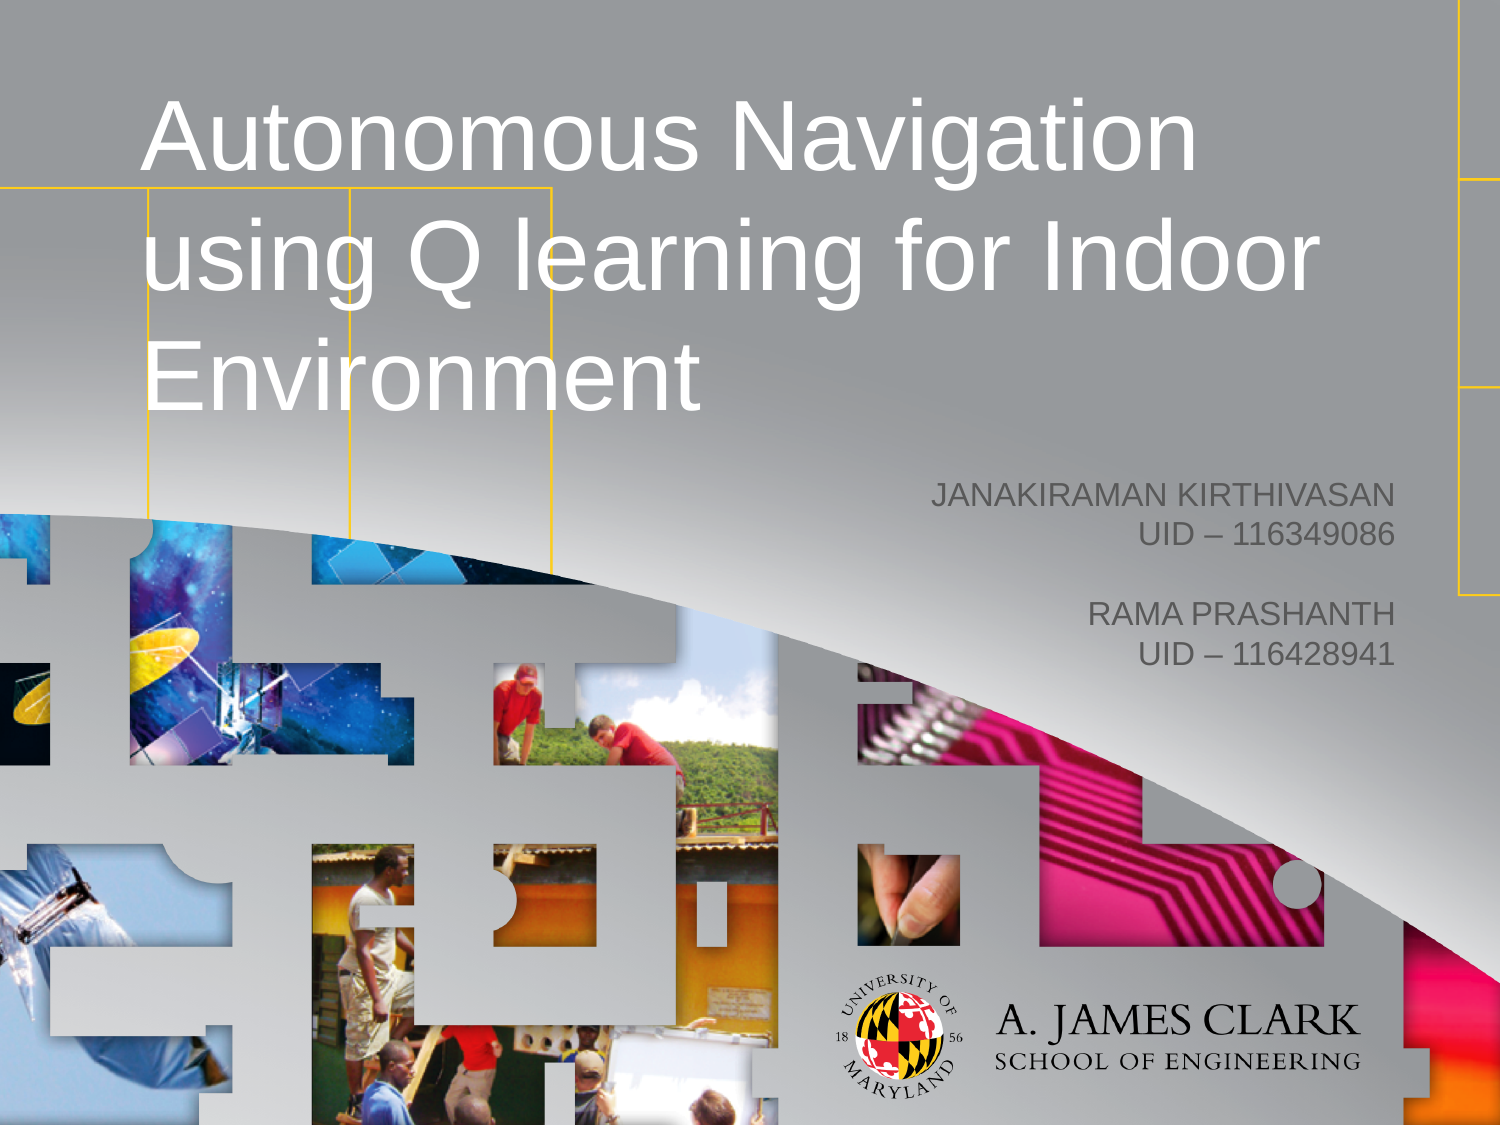

Autonomous Navigation using Q learning for Indoor Environment
Janakiraman Kirthivasan
UID – 116349086

RAMA PRASHANTH
UID – 116428941